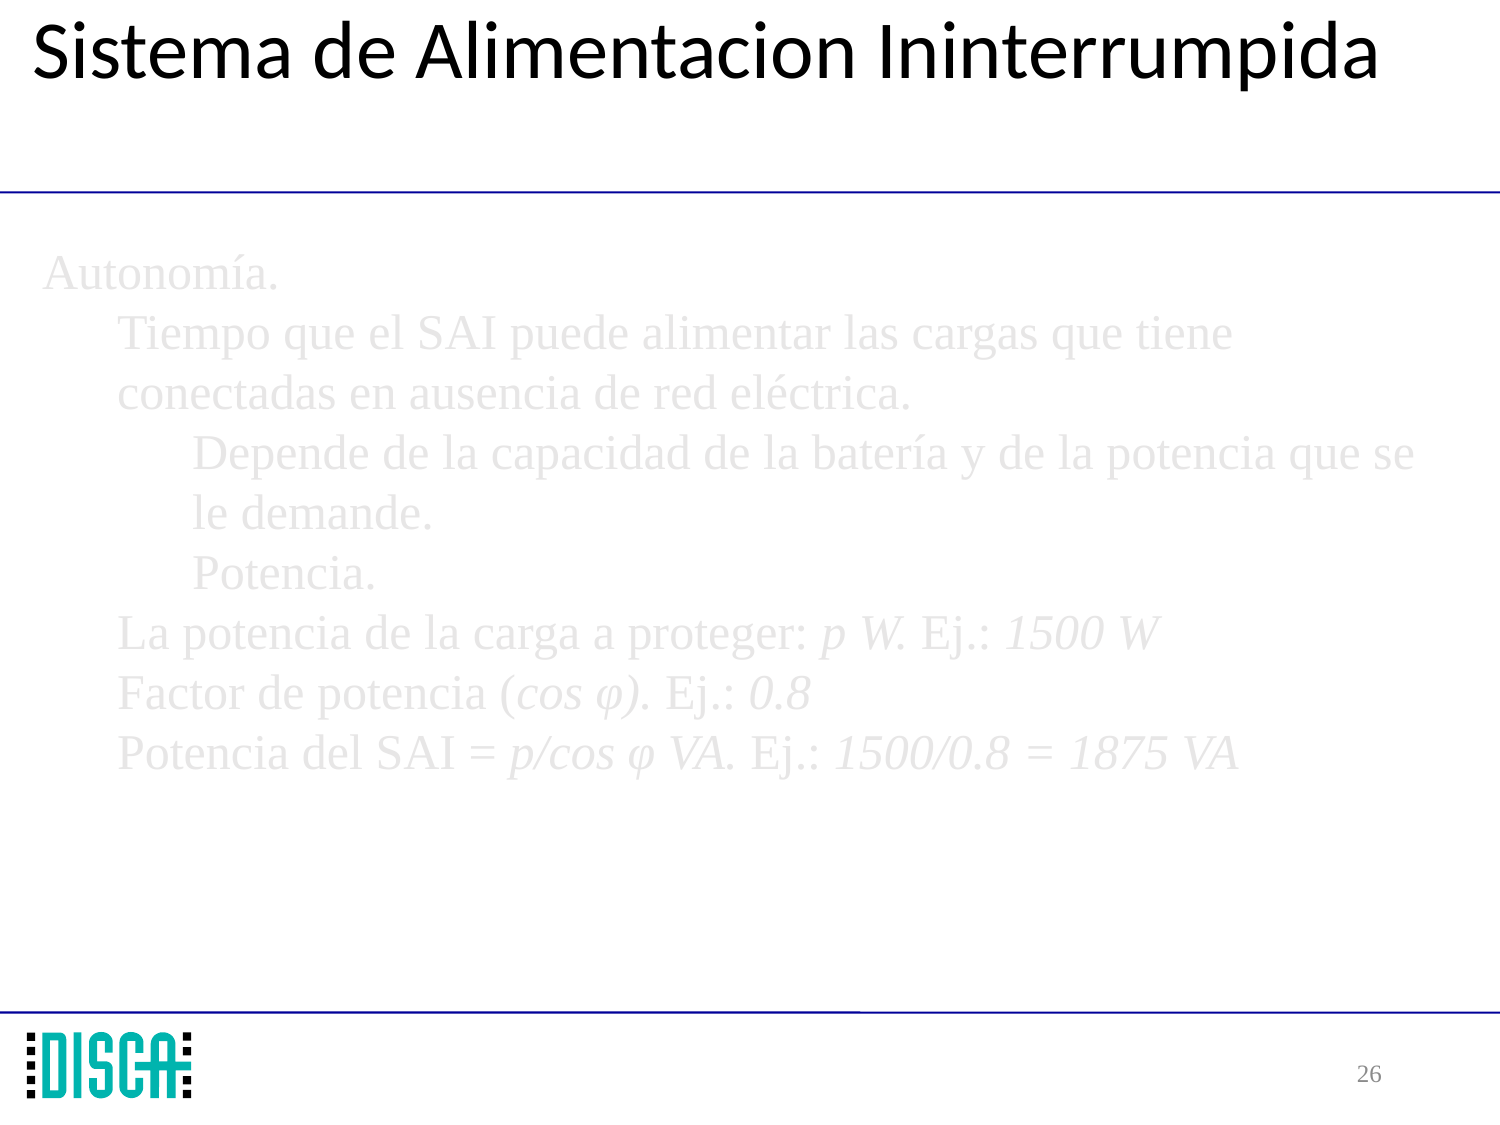

# Sistema de Alimentacion Ininterrumpida
Autonomía.
Tiempo que el SAI puede alimentar las cargas que tiene conectadas en ausencia de red eléctrica.
Depende de la capacidad de la batería y de la potencia que se le demande.
Potencia.
La potencia de la carga a proteger: p W. Ej.: 1500 W
Factor de potencia (cos φ). Ej.: 0.8
Potencia del SAI = p/cos φ VA. Ej.: 1500/0.8 = 1875 VA

26